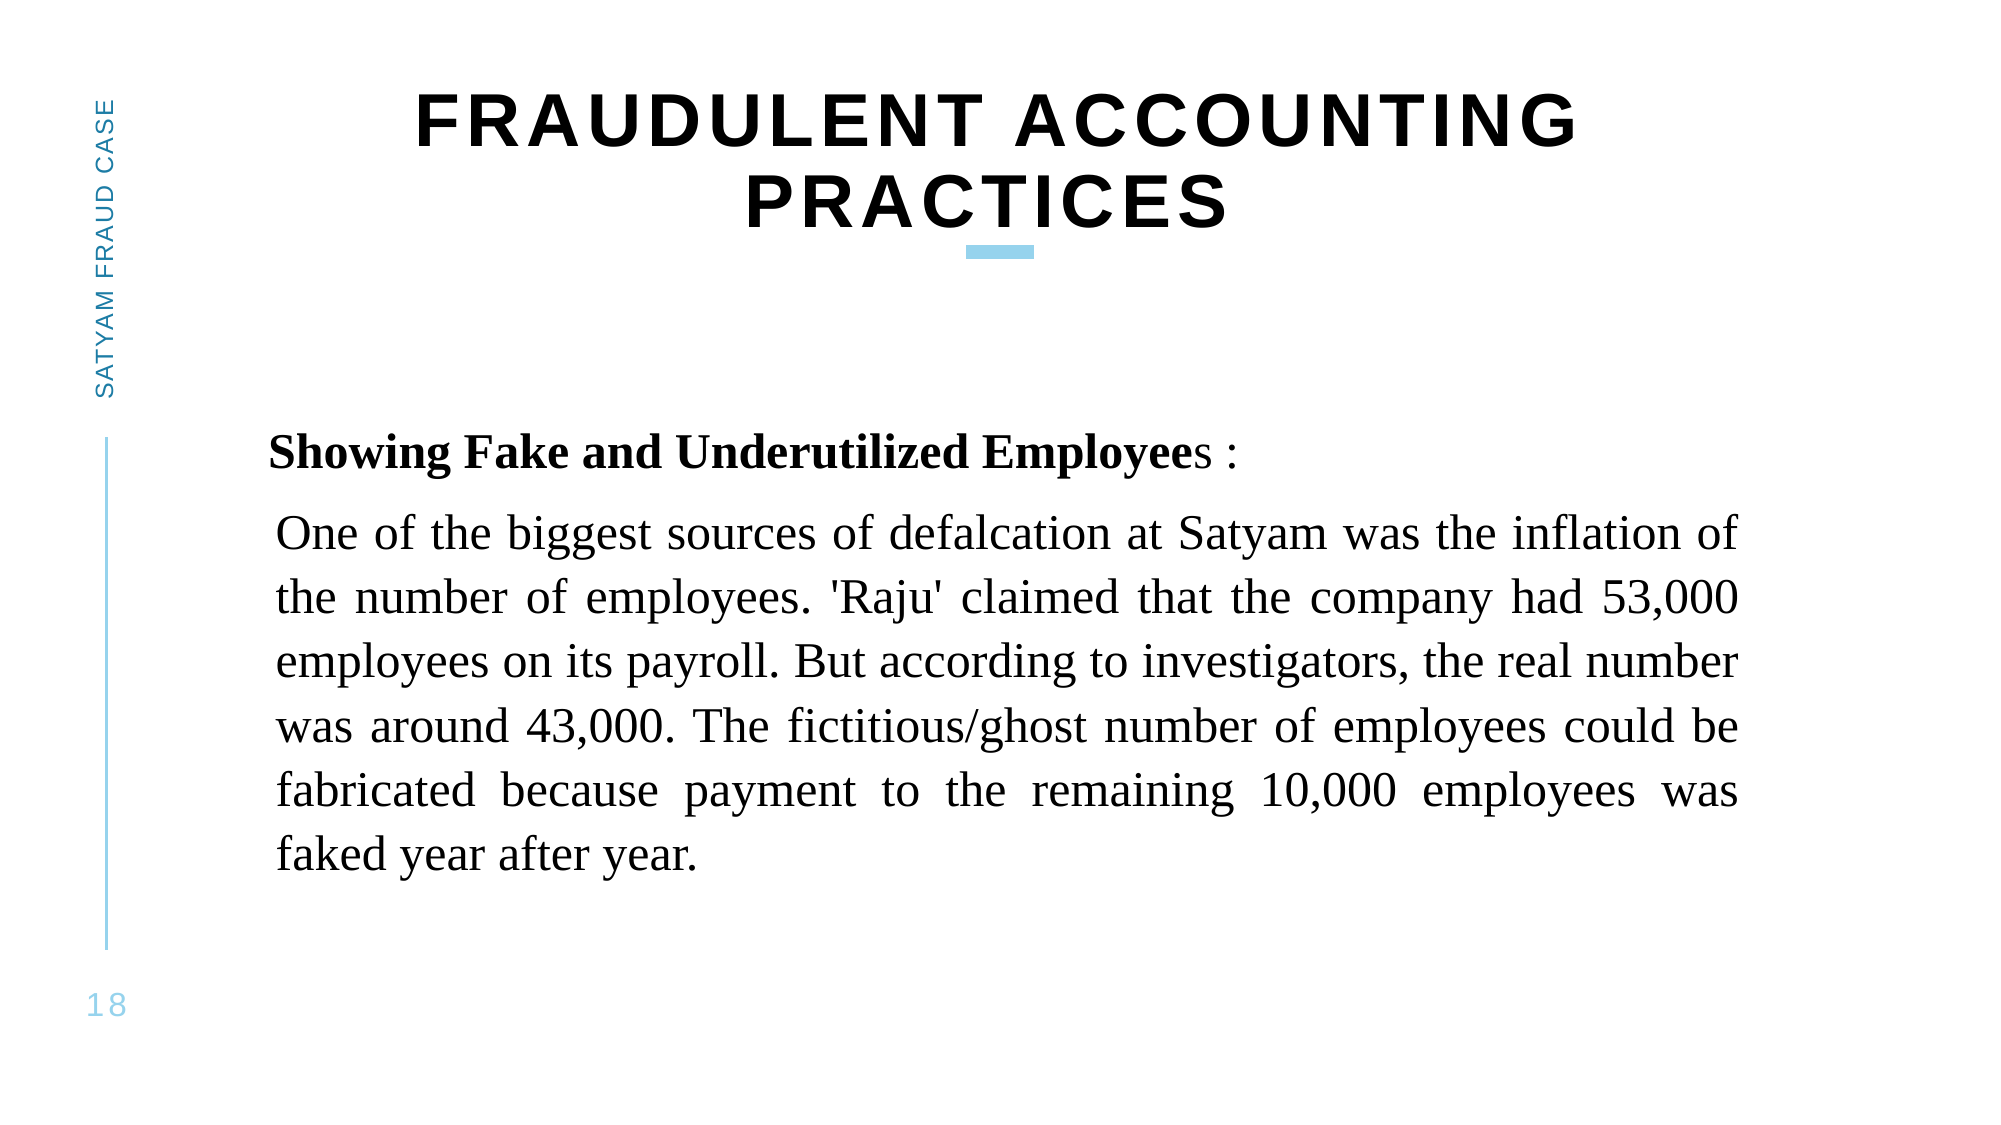

# Fraudulent accounting practices
Satyam fraud case

Showing Fake and Underutilized Employees :
One of the biggest sources of defalcation at Satyam was the inflation of the number of employees. 'Raju' claimed that the company had 53,000 employees on its payroll. But according to investigators, the real number was around 43,000. The fictitious/ghost number of employees could be fabricated because payment to the remaining 10,000 employees was faked year after year.

18